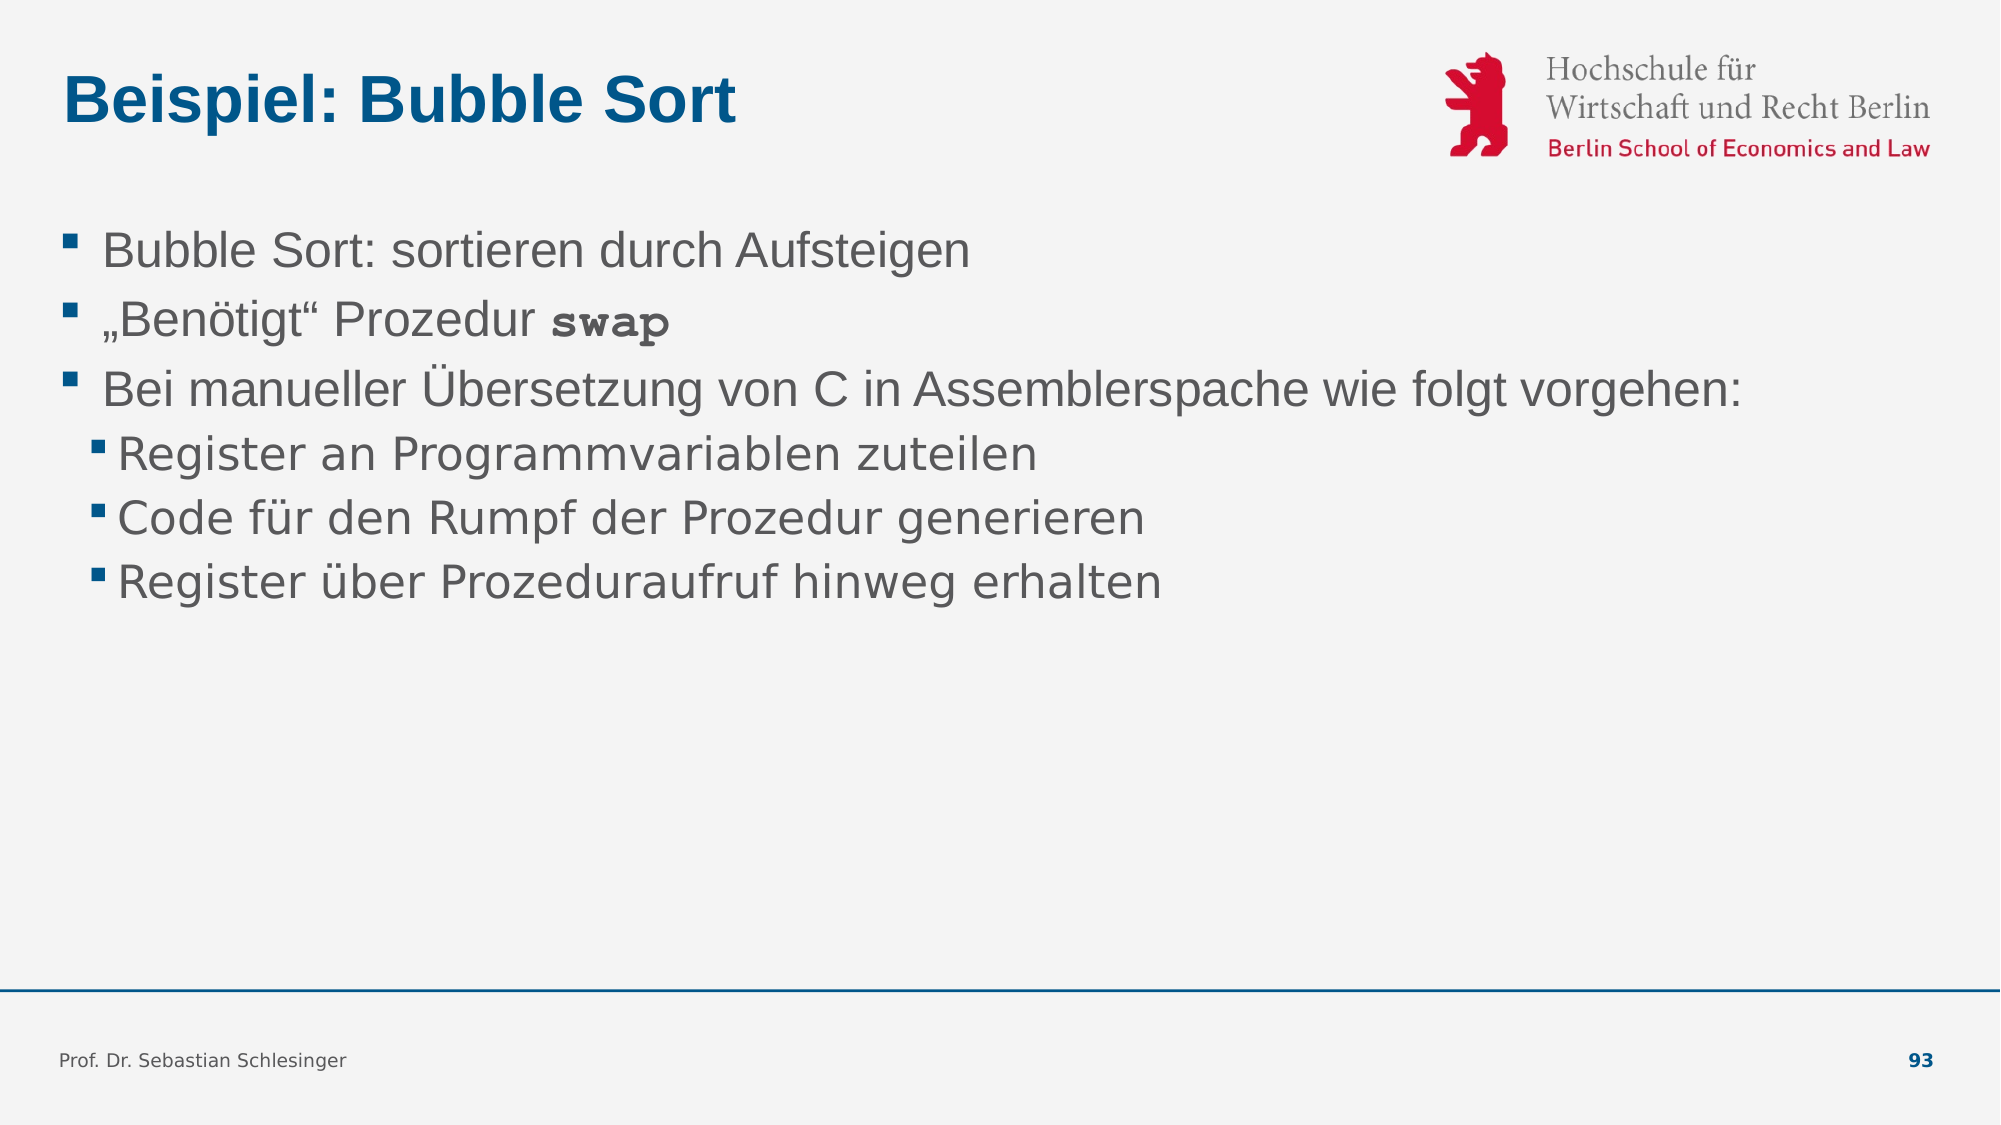

# Beispiel: Bubble Sort
Bubble Sort: sortieren durch Aufsteigen
„Benötigt“ Prozedur swap
Bei manueller Übersetzung von C in Assemblerspache wie folgt vorgehen:
Register an Programmvariablen zuteilen
Code für den Rumpf der Prozedur generieren
Register über Prozeduraufruf hinweg erhalten
Prof. Dr. Sebastian Schlesinger
93